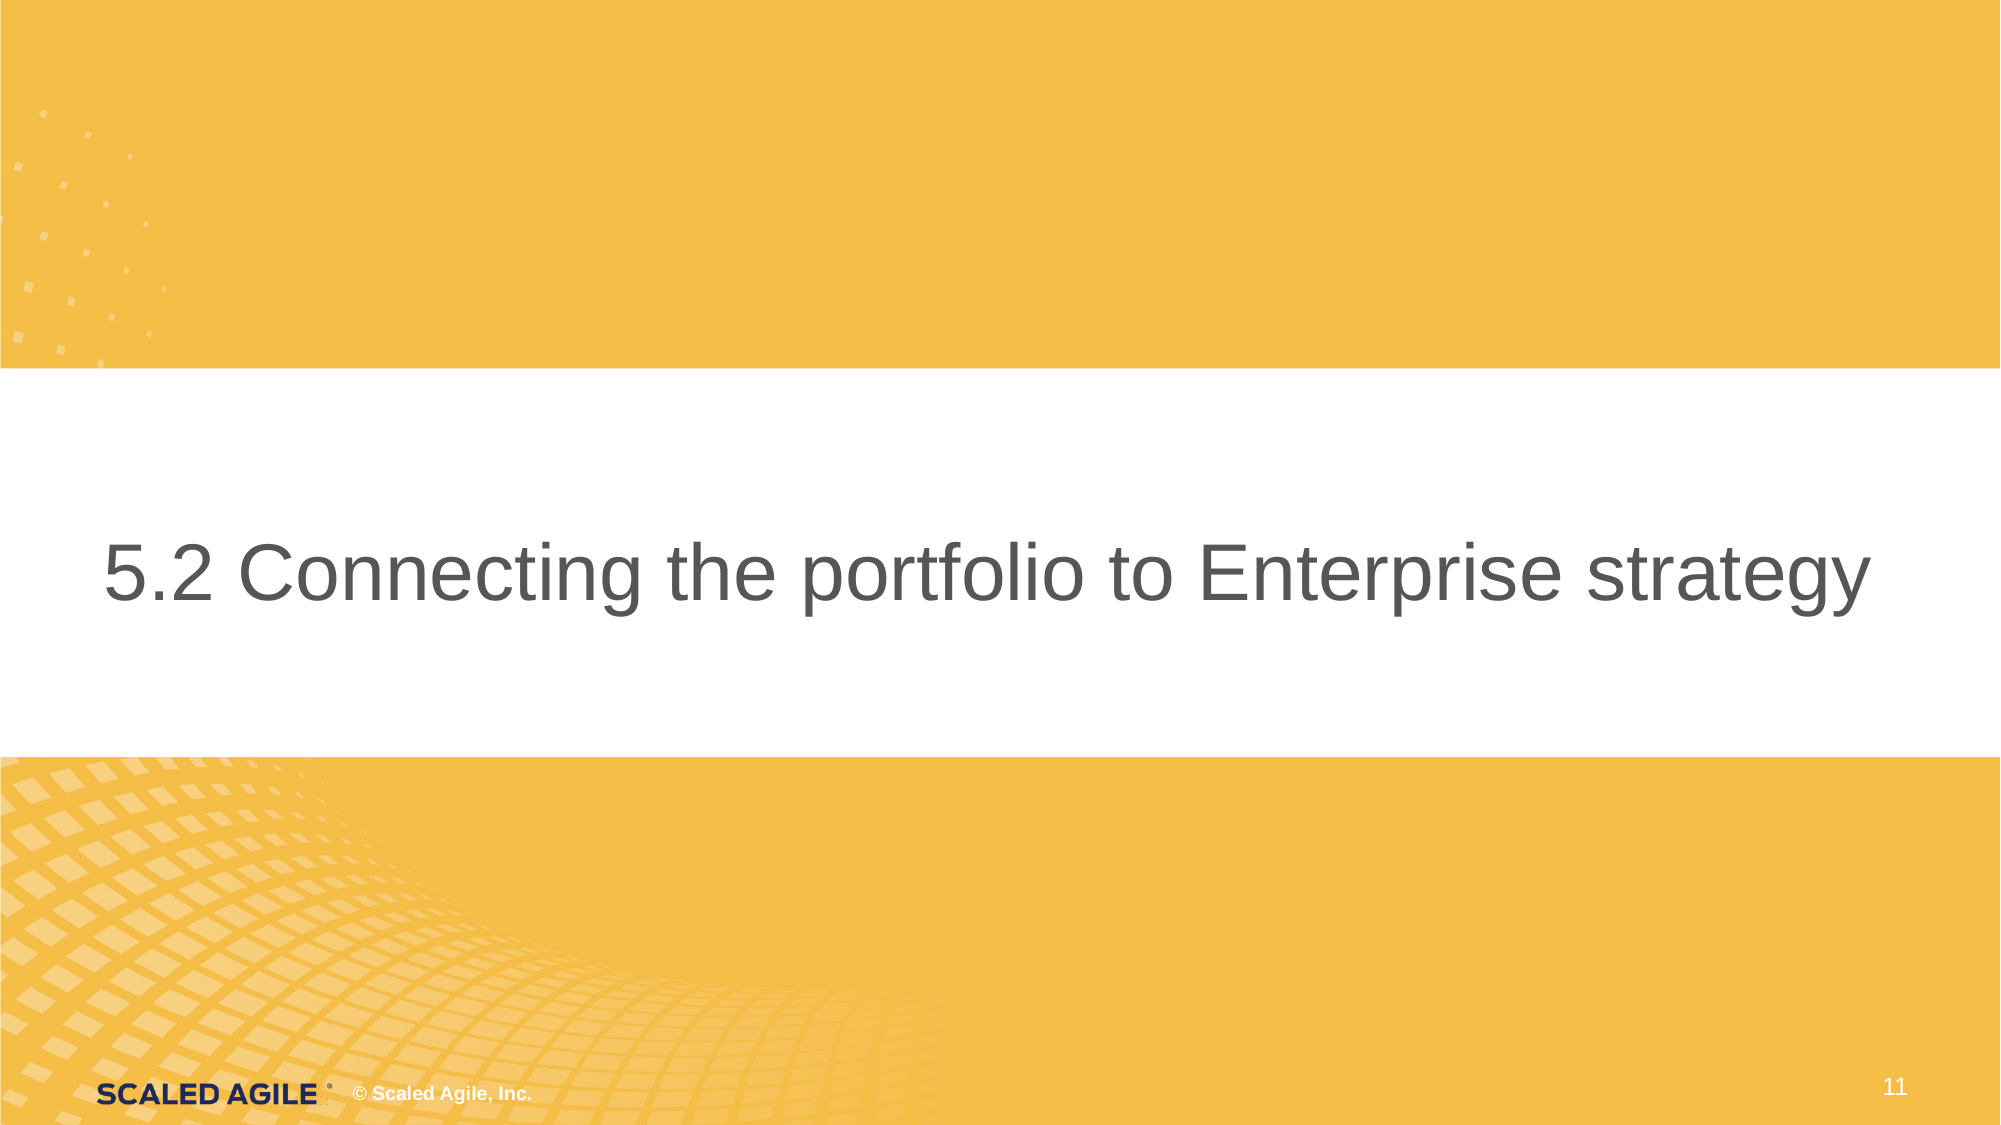

# 5.2 Connecting the portfolio to Enterprise strategy
11